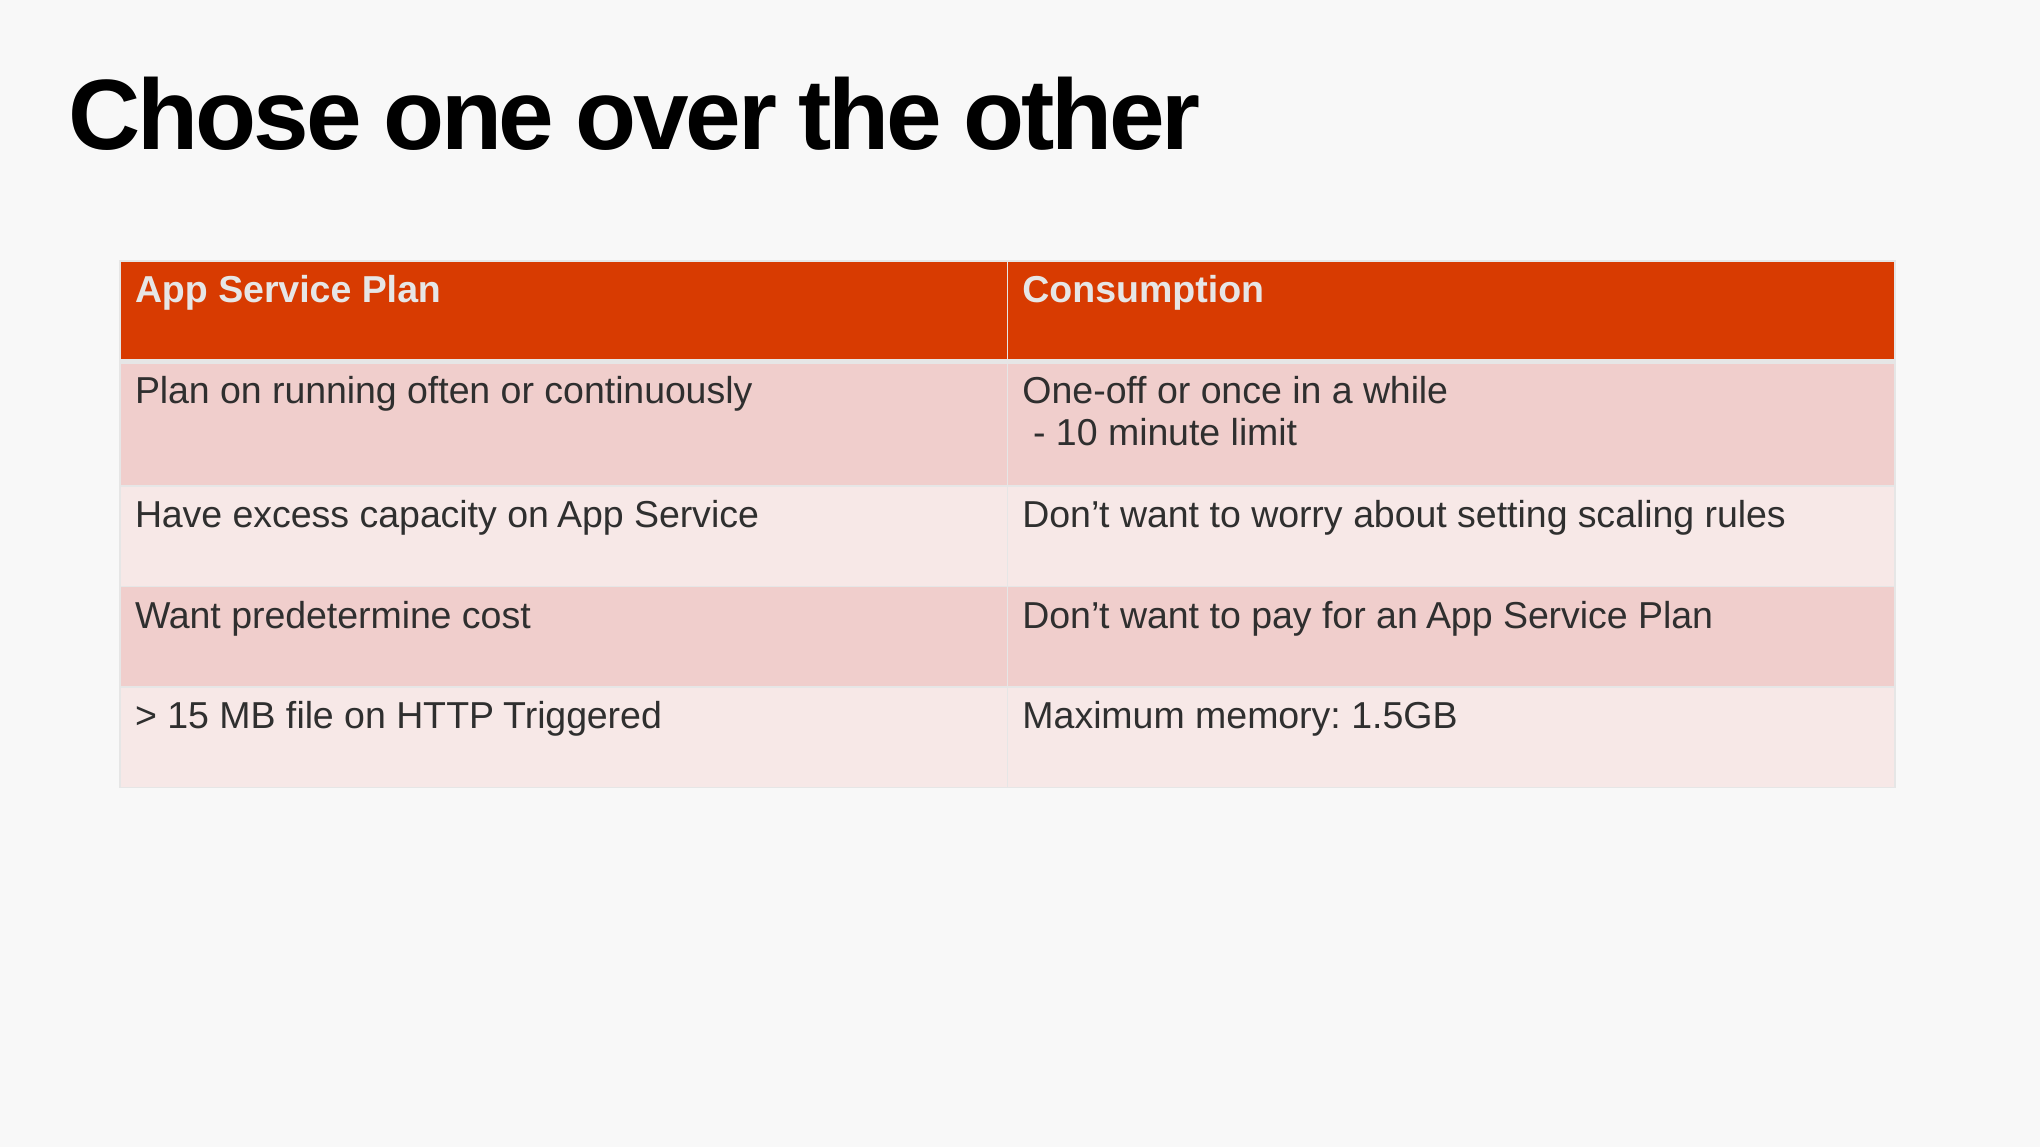

# Chose one over the other
| App Service Plan | Consumption |
| --- | --- |
| Plan on running often or continuously | One-off or once in a while - 10 minute limit |
| Have excess capacity on App Service | Don’t want to worry about setting scaling rules |
| Want predetermine cost | Don’t want to pay for an App Service Plan |
| > 15 MB file on HTTP Triggered | Maximum memory: 1.5GB |